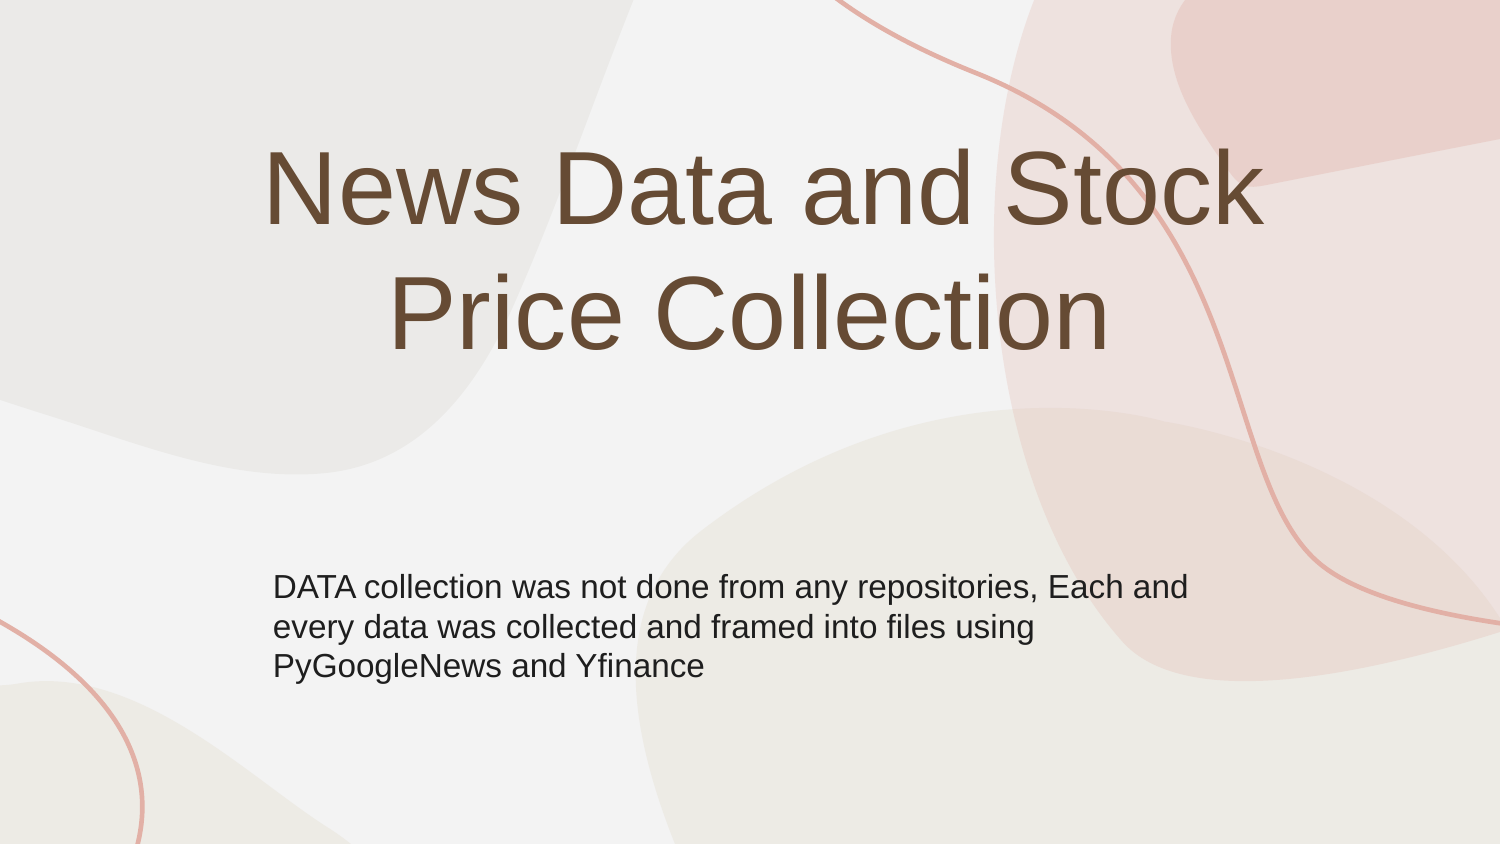

# News Data and Stock Price Collection
DATA collection was not done from any repositories, Each and every data was collected and framed into files using PyGoogleNews and Yfinance